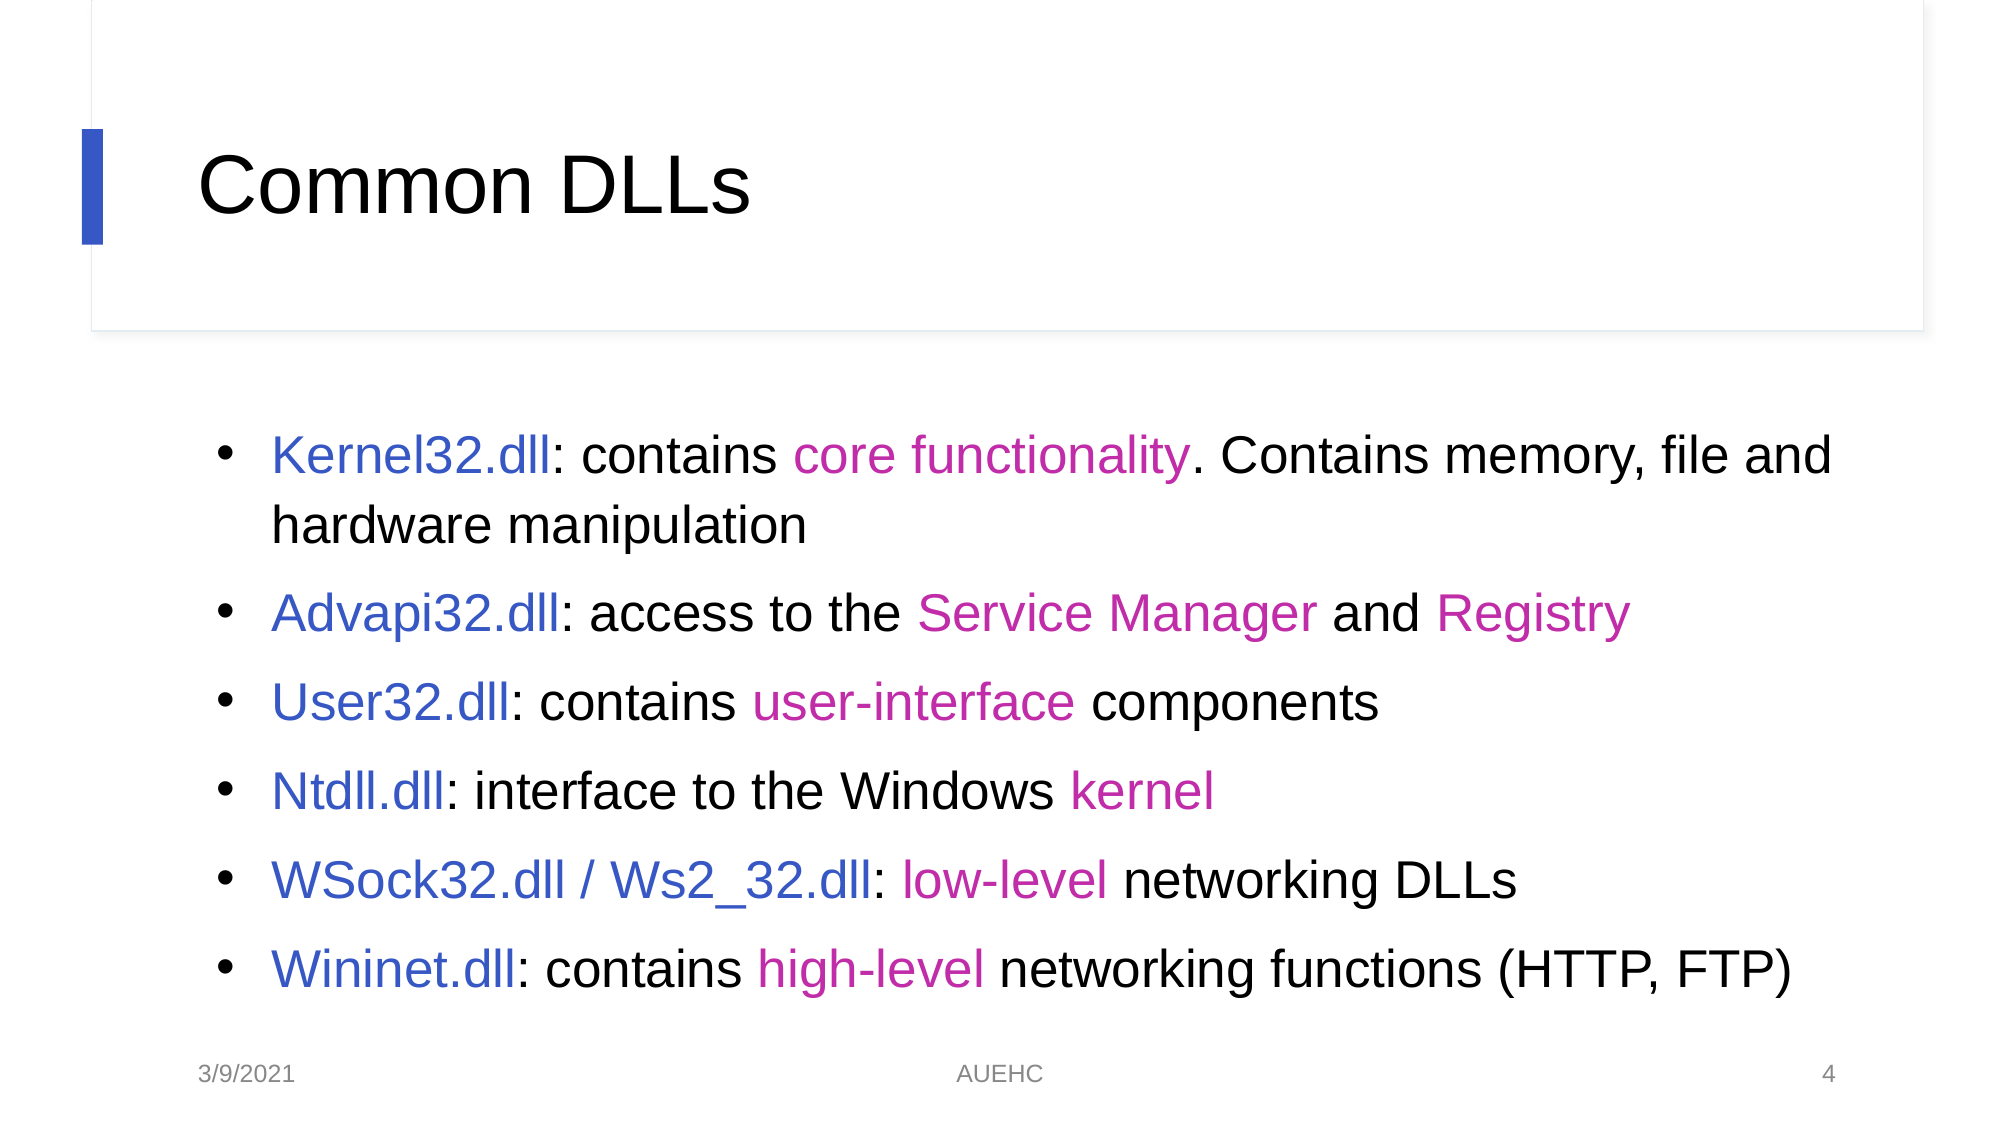

# Common DLLs
Kernel32.dll: contains core functionality. Contains memory, file and hardware manipulation
Advapi32.dll: access to the Service Manager and Registry
User32.dll: contains user-interface components
Ntdll.dll: interface to the Windows kernel
WSock32.dll / Ws2_32.dll: low-level networking DLLs
Wininet.dll: contains high-level networking functions (HTTP, FTP)
3/9/2021
AUEHC
4